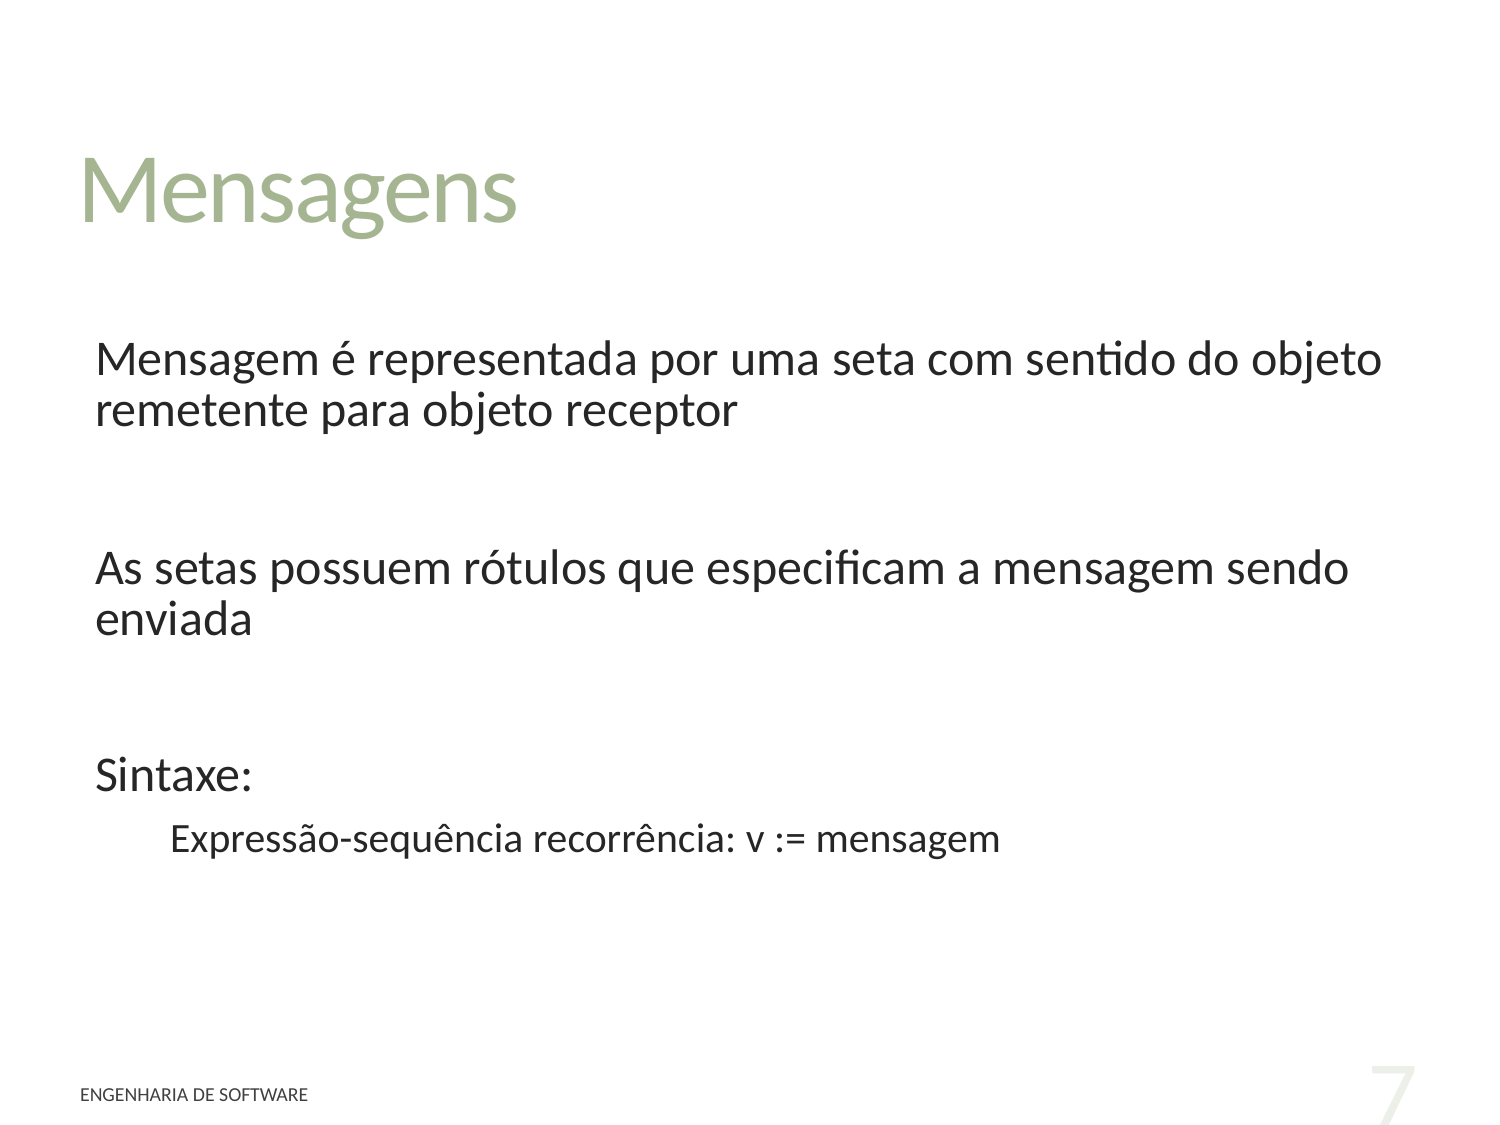

# Mensagens
Mensagem é representada por uma seta com sentido do objeto remetente para objeto receptor

As setas possuem rótulos que especificam a mensagem sendo enviada

Sintaxe:
Expressão-sequência recorrência: v := mensagem

7
Engenharia de Software